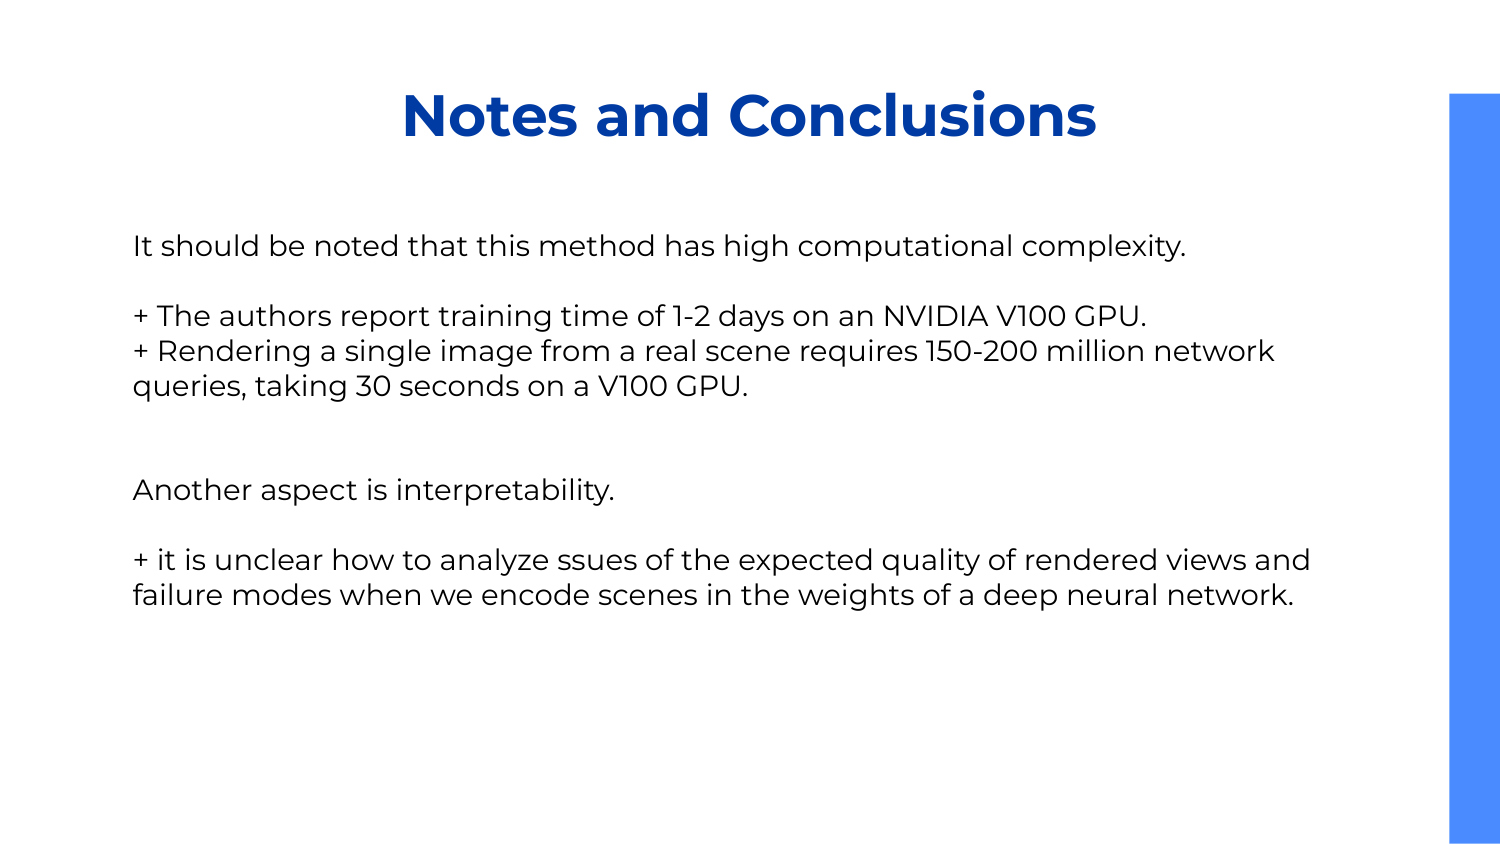

# Notes and Conclusions
It should be noted that this method has high computational complexity.

+ The authors report training time of 1-2 days on an NVIDIA V100 GPU.
+ Rendering a single image from a real scene requires 150-200 million network queries, taking 30 seconds on a V100 GPU.

Another aspect is interpretability.

+ it is unclear how to analyze ssues of the expected quality of rendered views and failure modes when we encode scenes in the weights of a deep neural network.